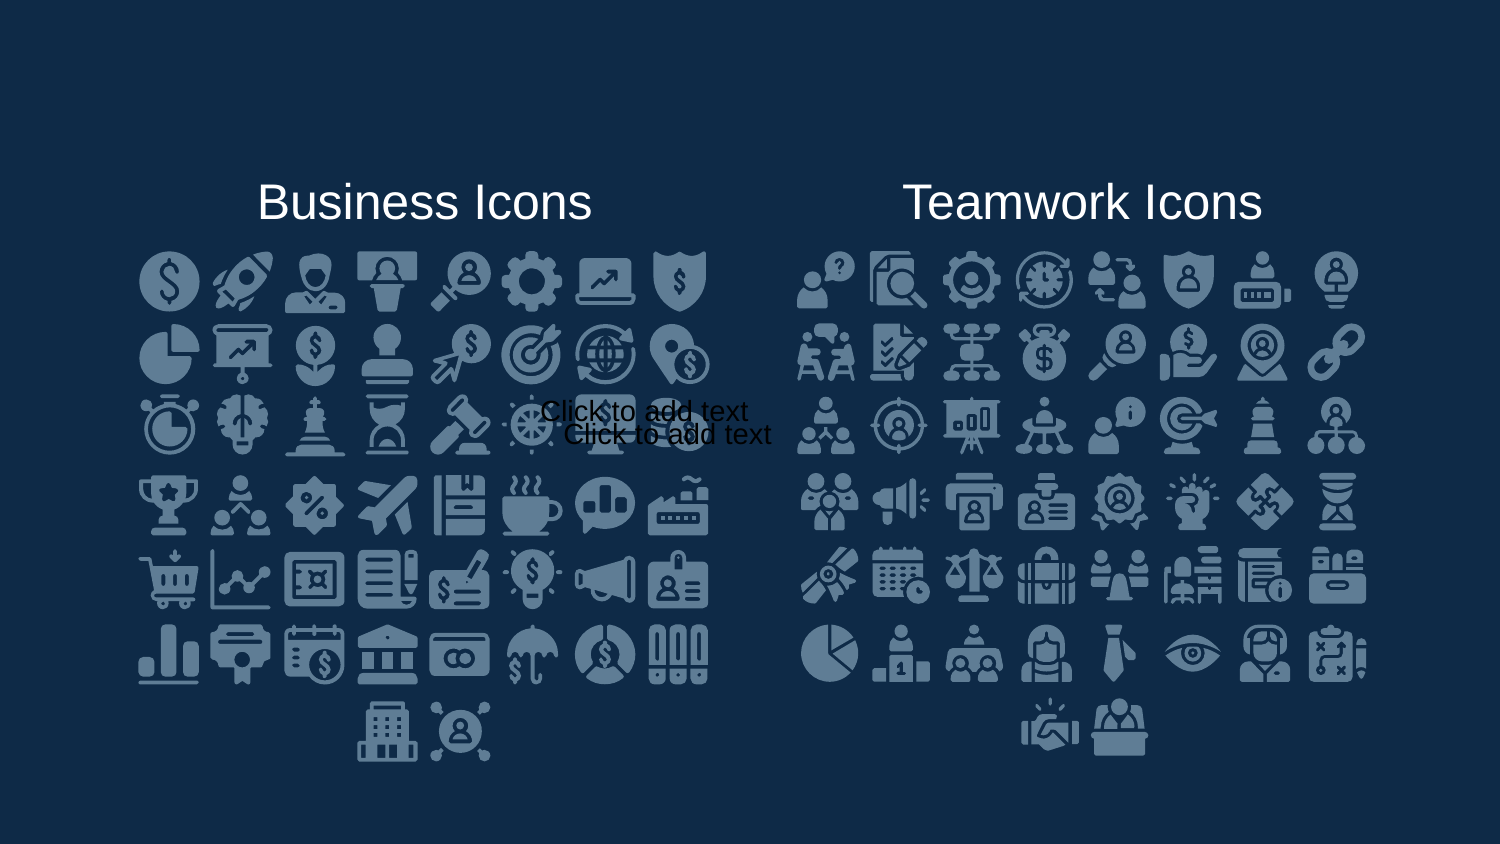

Business Icons
Teamwork Icons

Click to add text

Click to add text